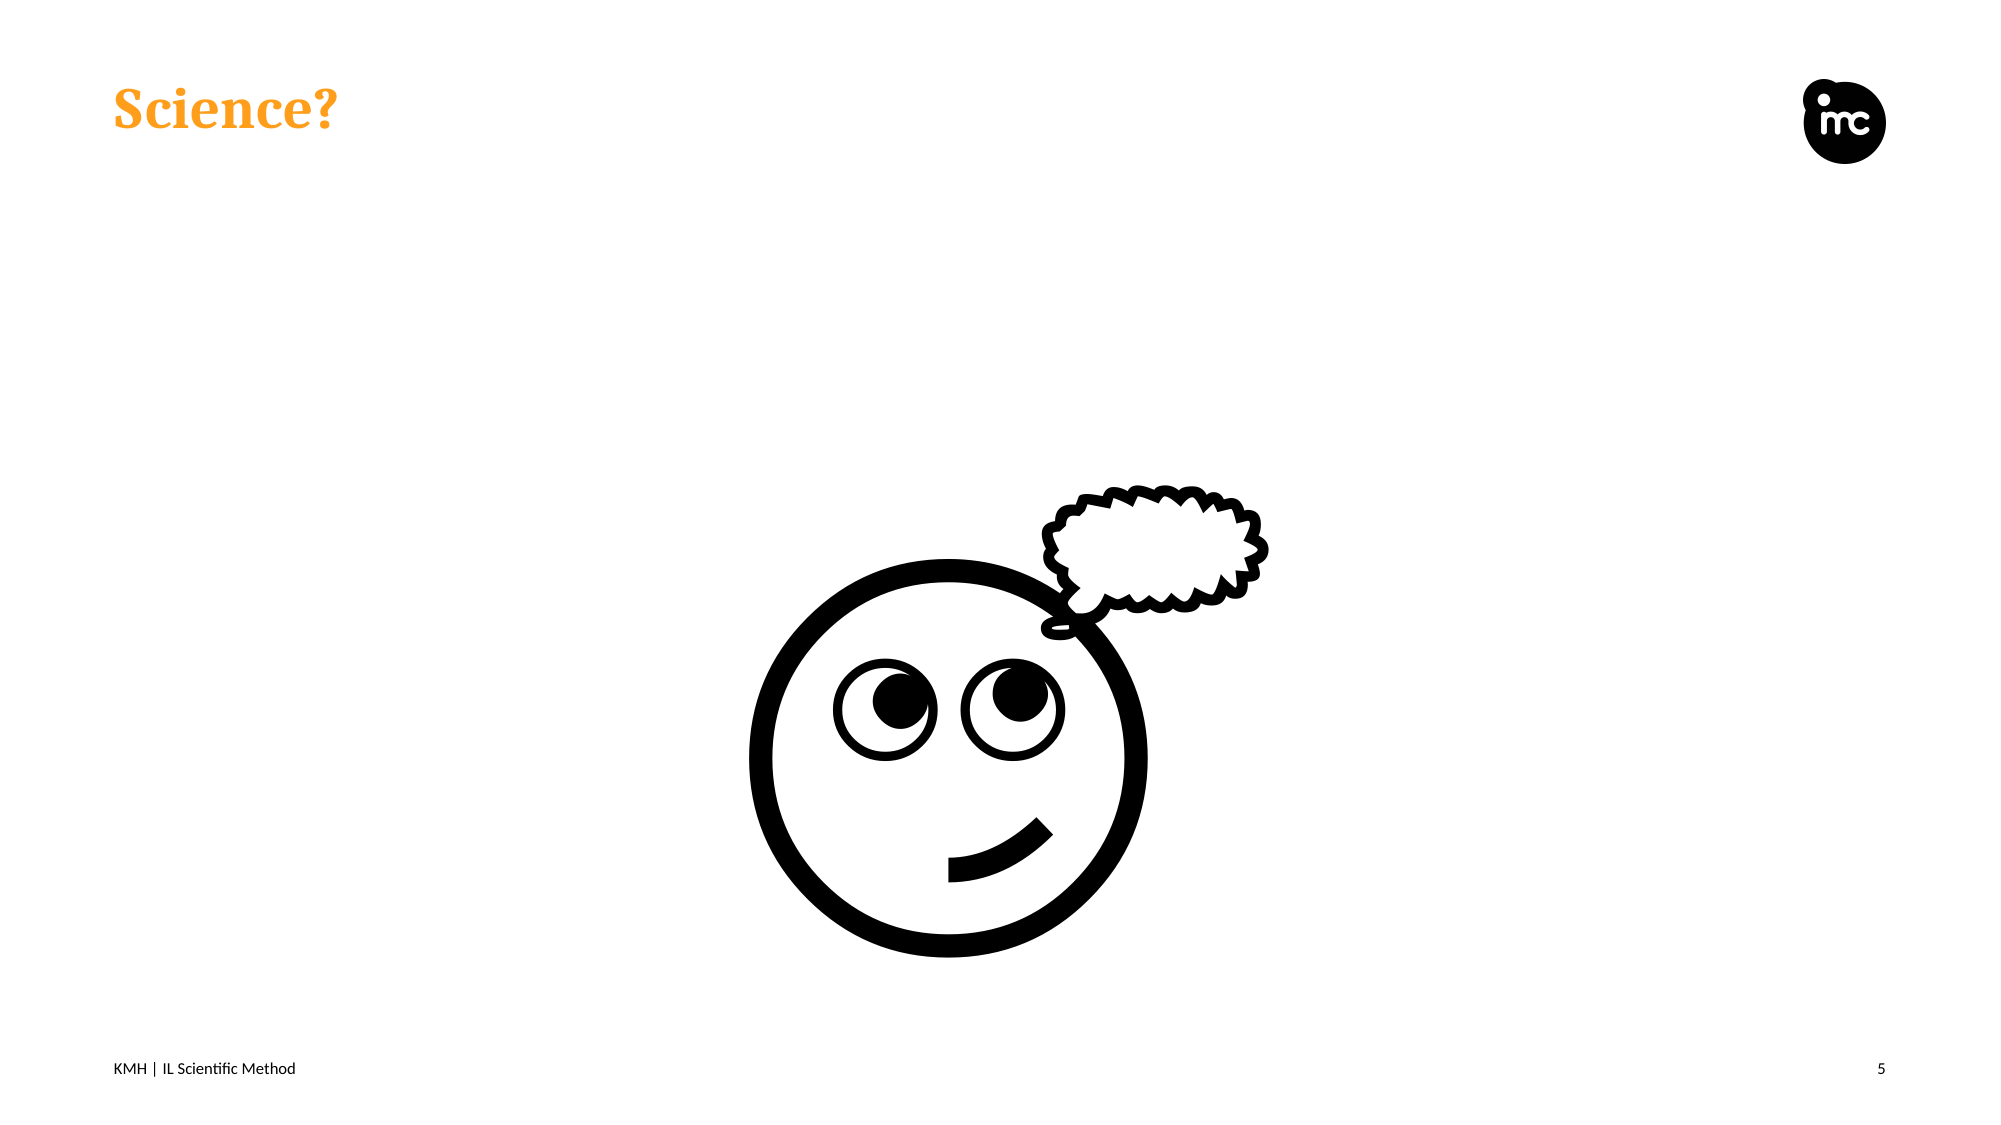

# Science?
🤔
KMH | IL Scientific Method

5